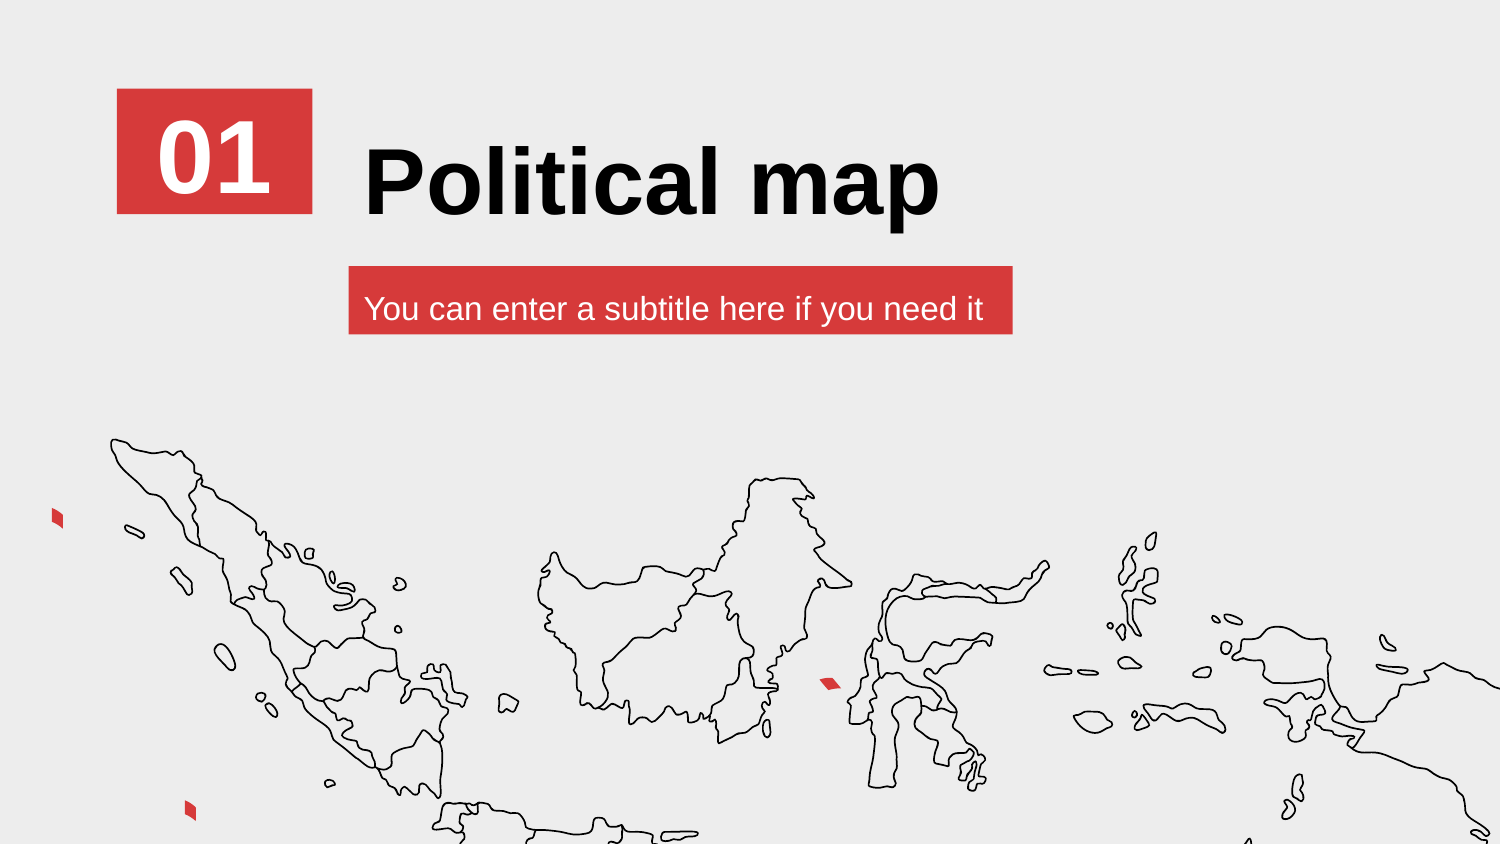

01
# Political map
You can enter a subtitle here if you need it